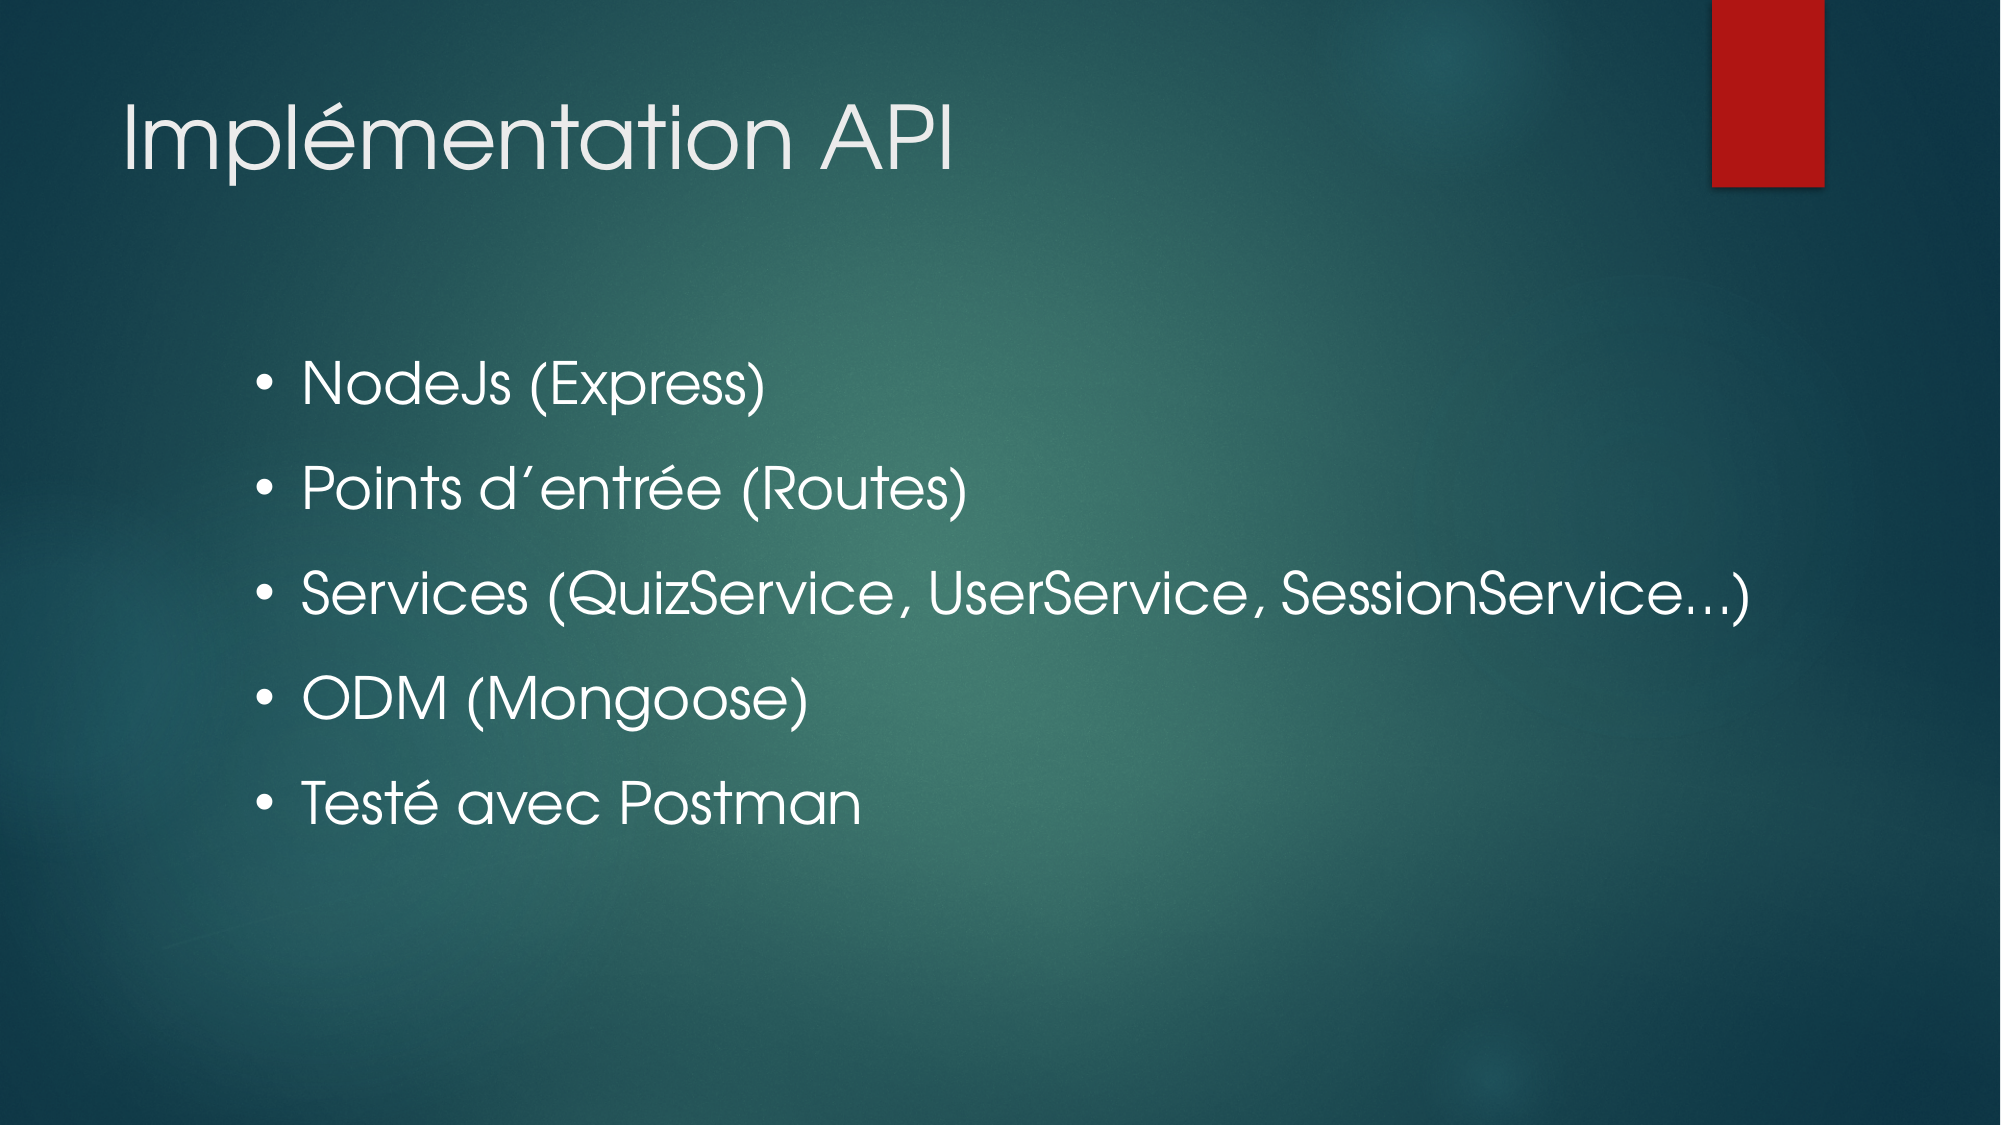

# Implémentation API
NodeJs (Express)
Points d’entrée (Routes)
Services (QuizService, UserService, SessionService…)
ODM (Mongoose)
Testé avec Postman